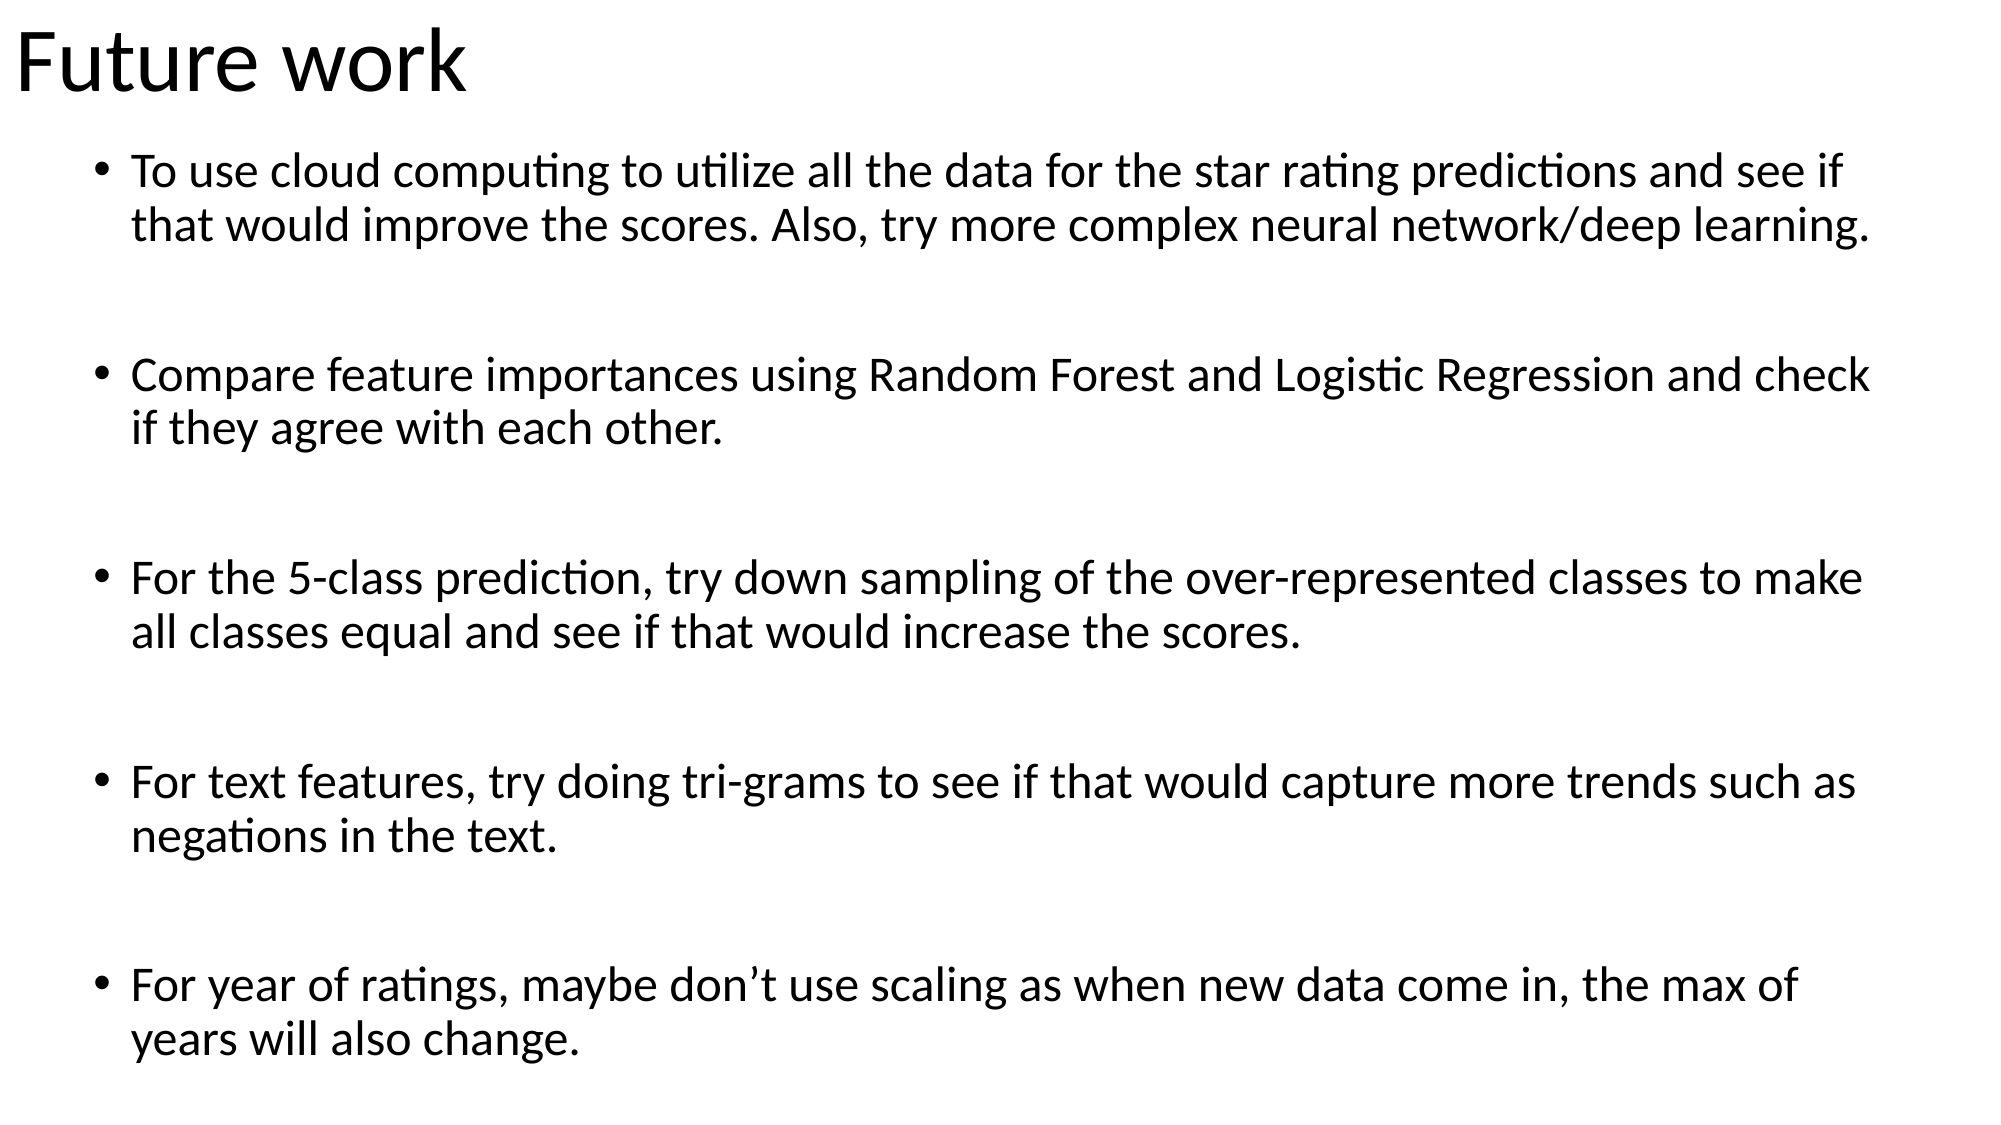

# Future work
To use cloud computing to utilize all the data for the star rating predictions and see if that would improve the scores. Also, try more complex neural network/deep learning.

Compare feature importances using Random Forest and Logistic Regression and check if they agree with each other.

For the 5-class prediction, try down sampling of the over-represented classes to make all classes equal and see if that would increase the scores.

For text features, try doing tri-grams to see if that would capture more trends such as negations in the text.

For year of ratings, maybe don’t use scaling as when new data come in, the max of years will also change.